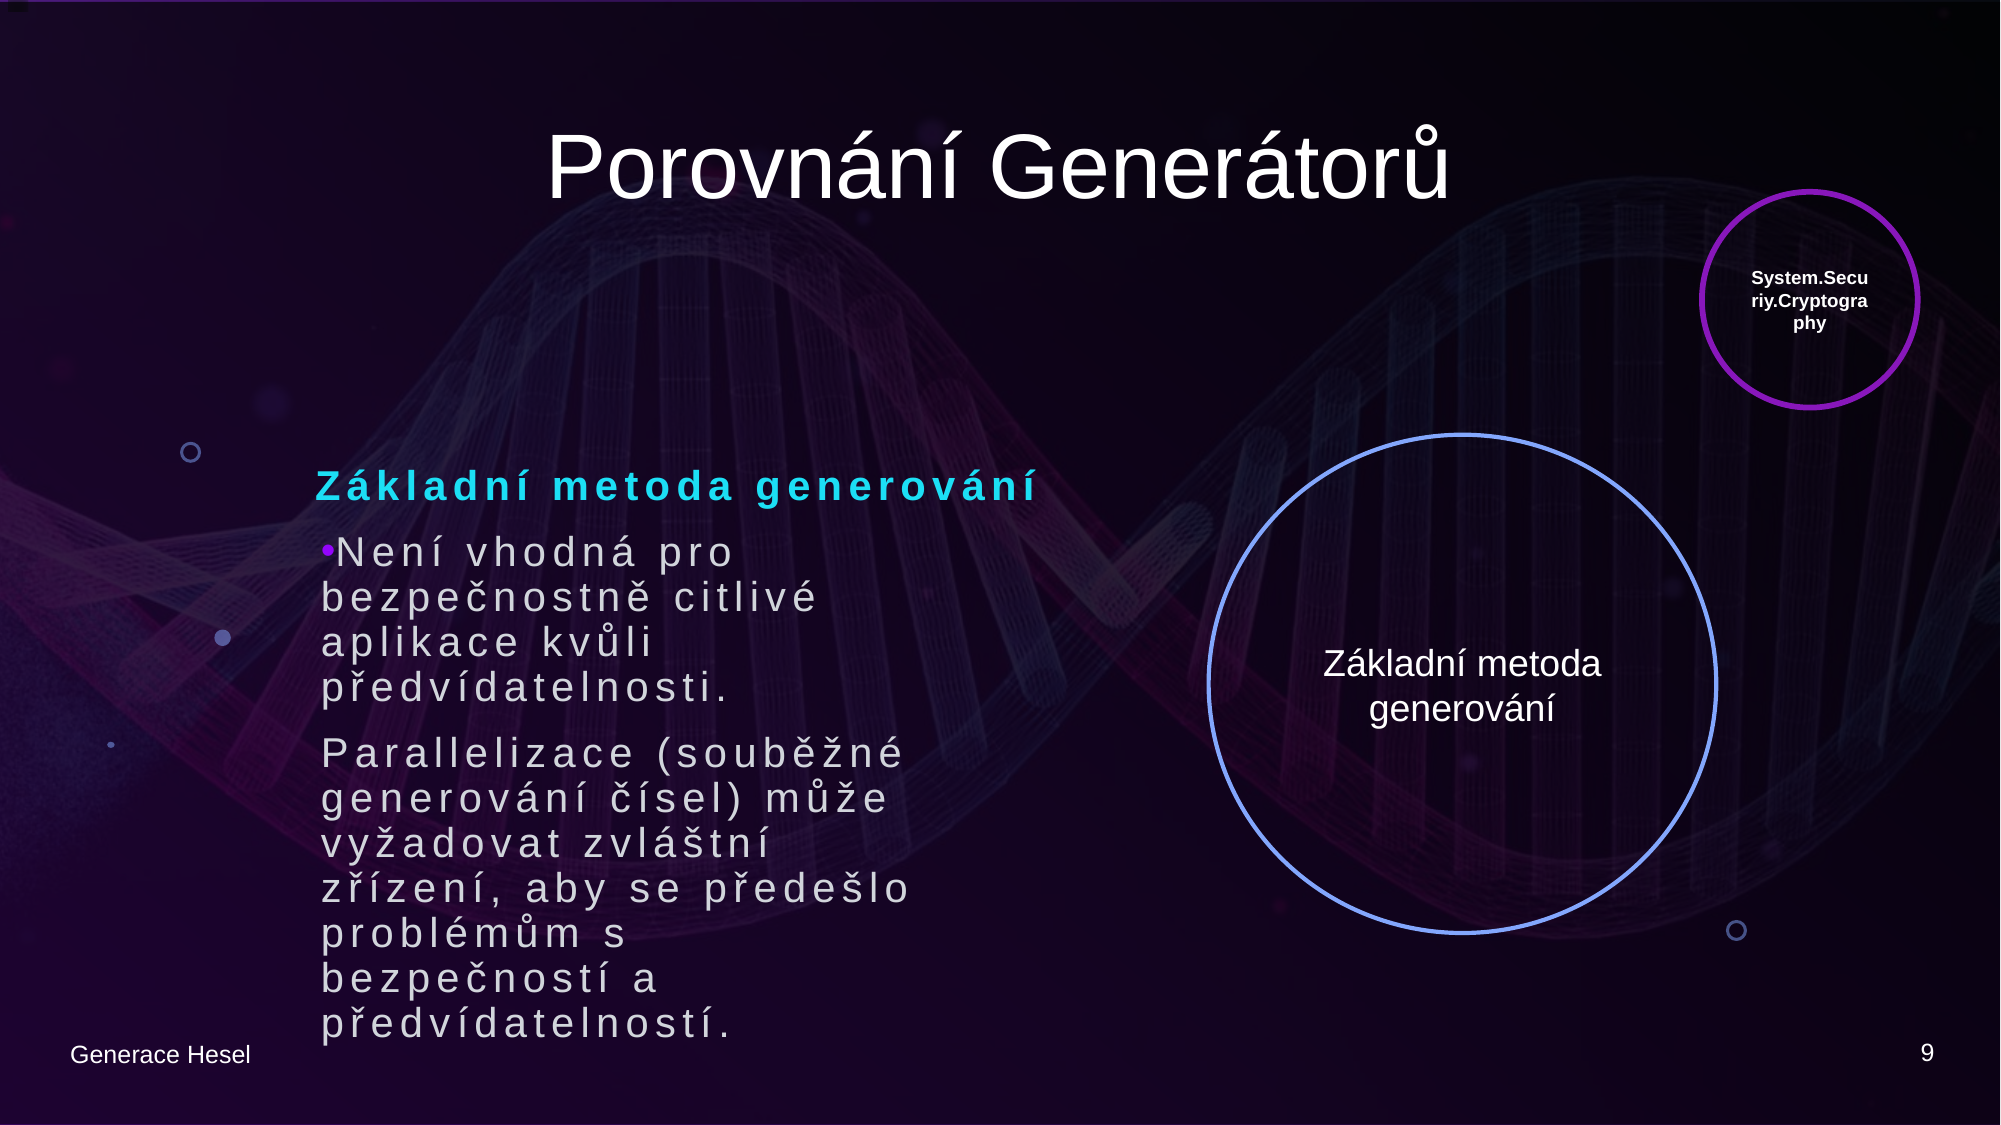

# Porovnání Generátorů
System.Securiy.Cryptography
Základní metoda generování
Základní metoda generování
Není vhodná pro bezpečnostně citlivé aplikace kvůli předvídatelnosti.
Parallelizace (souběžné generování čísel) může vyžadovat zvláštní zřízení, aby se předešlo problémům s bezpečností a předvídatelností.
9
Generace Hesel